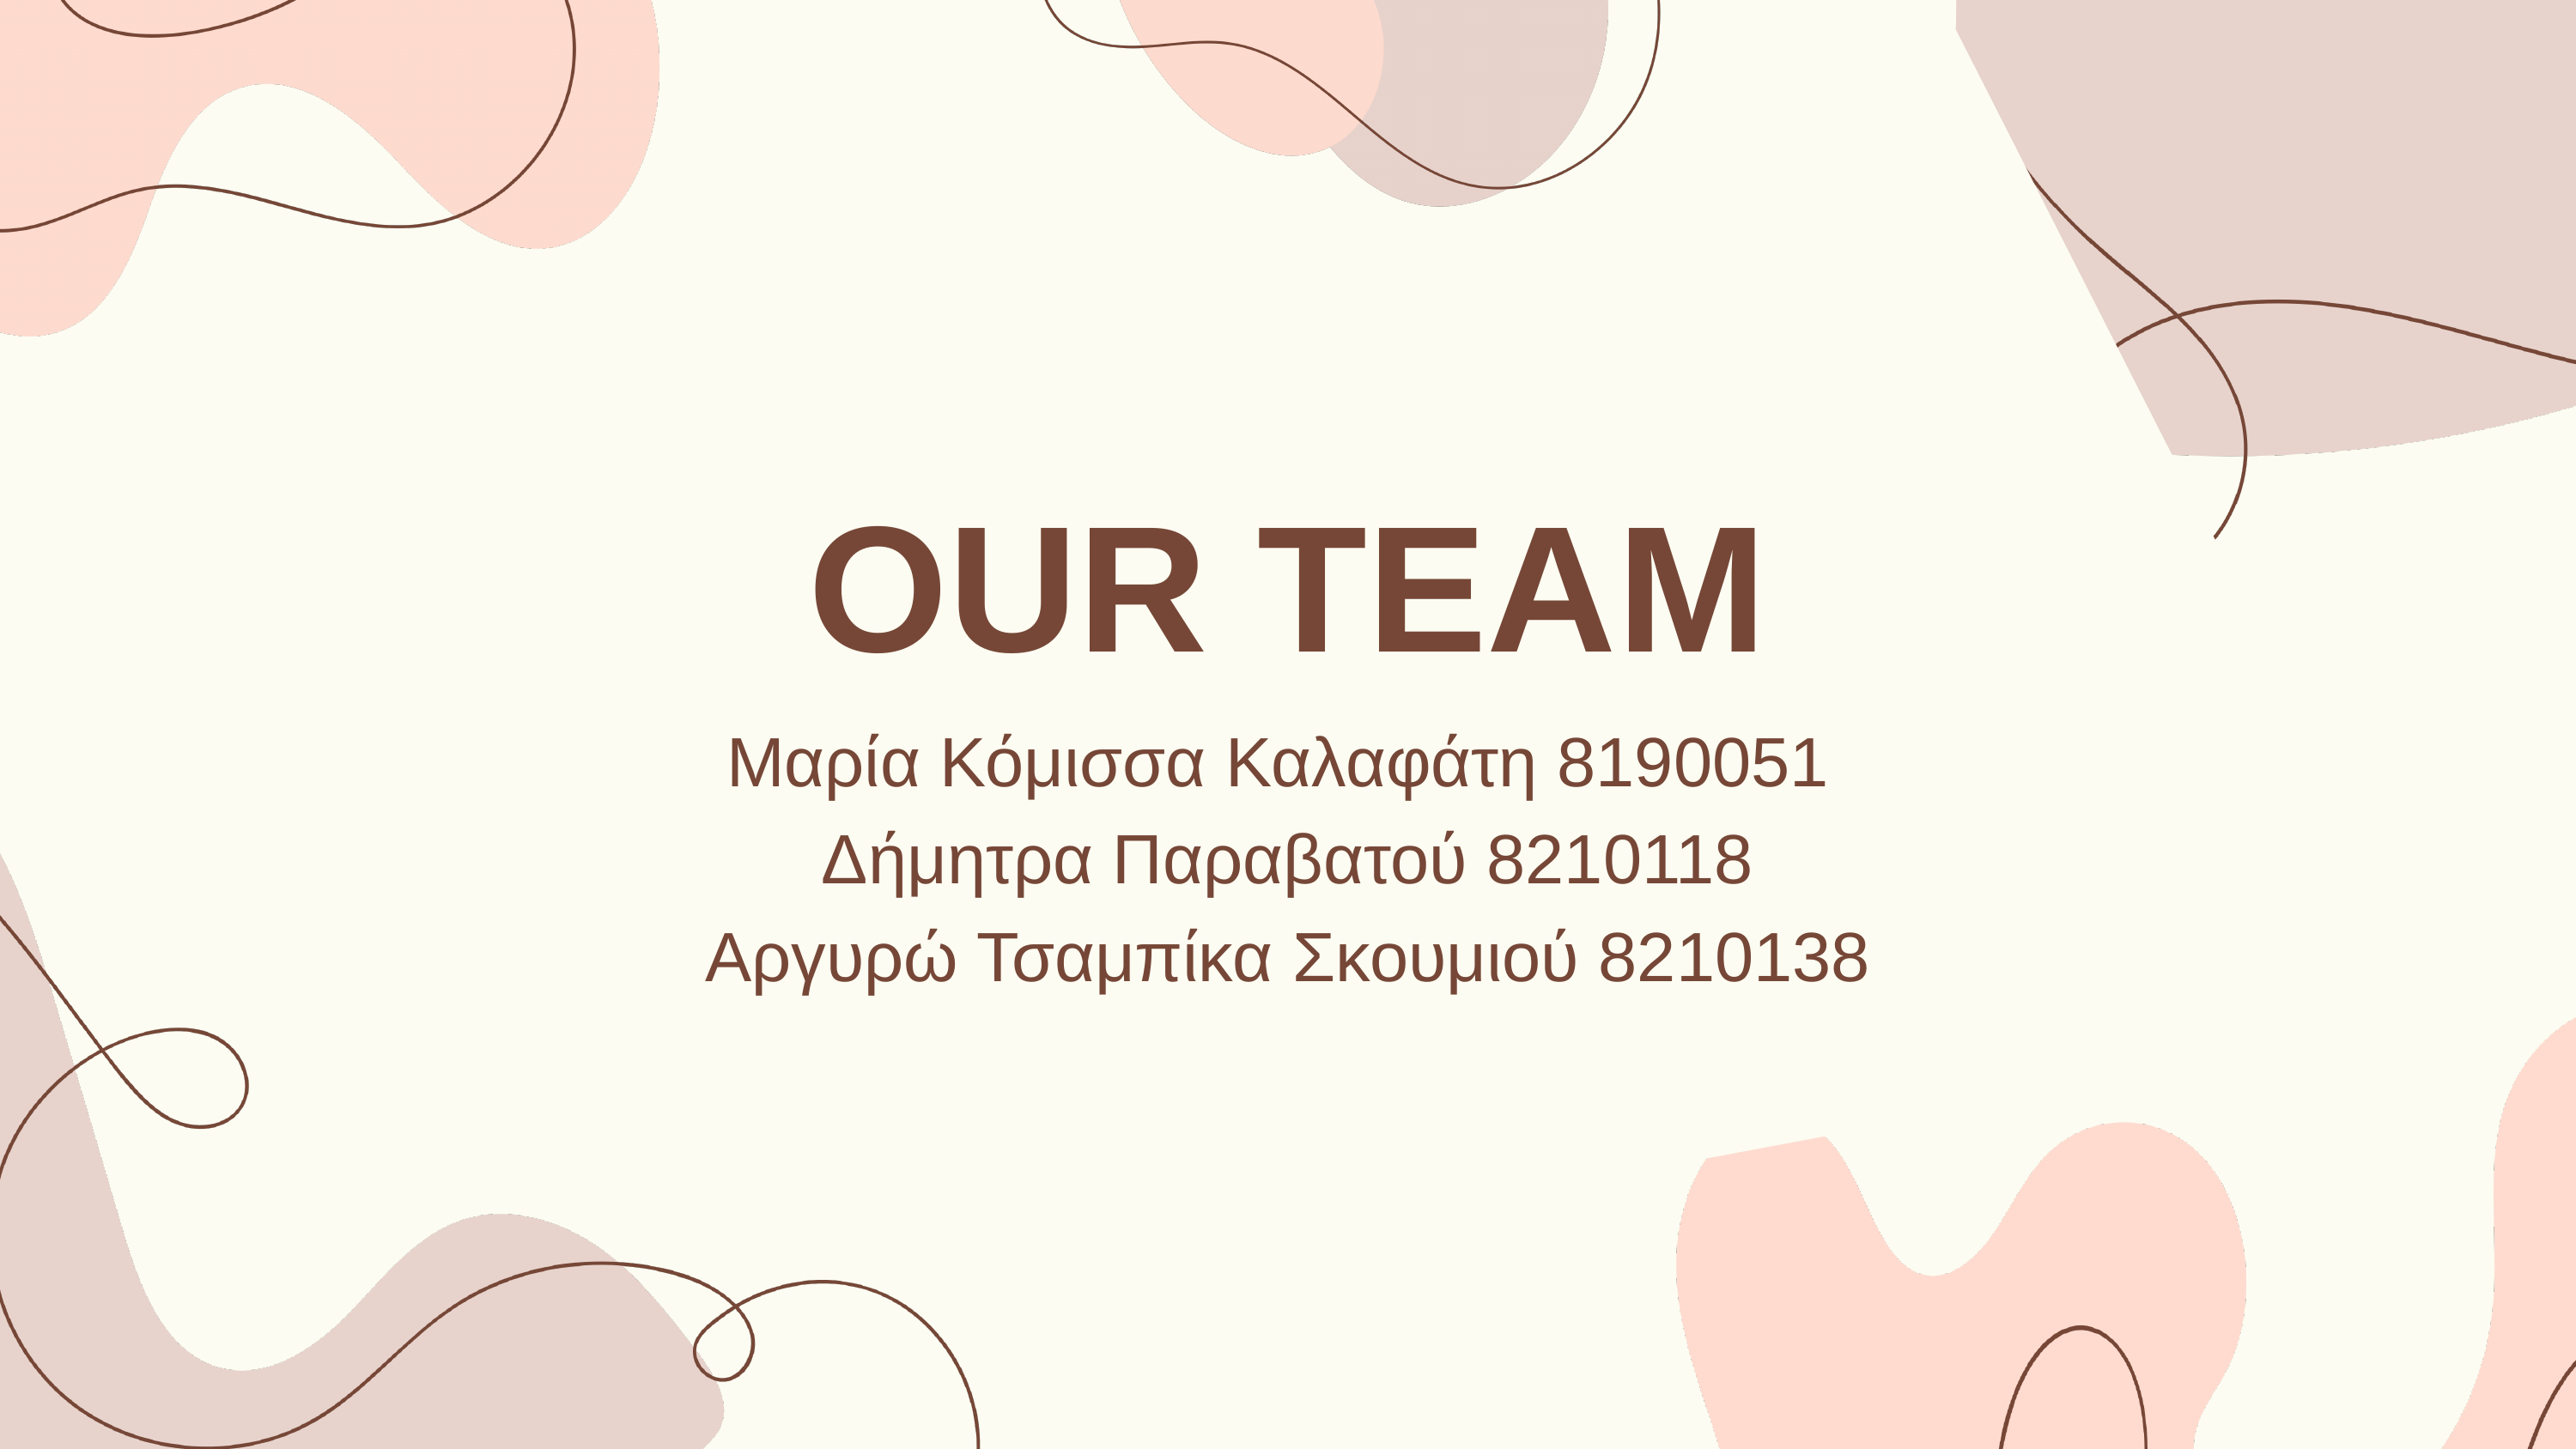

OUR TEAM
Μαρία Κόμισσα Καλαφάτη 8190051
Δήμητρα Παραβατού 8210118
Αργυρώ Τσαμπίκα Σκουμιού 8210138